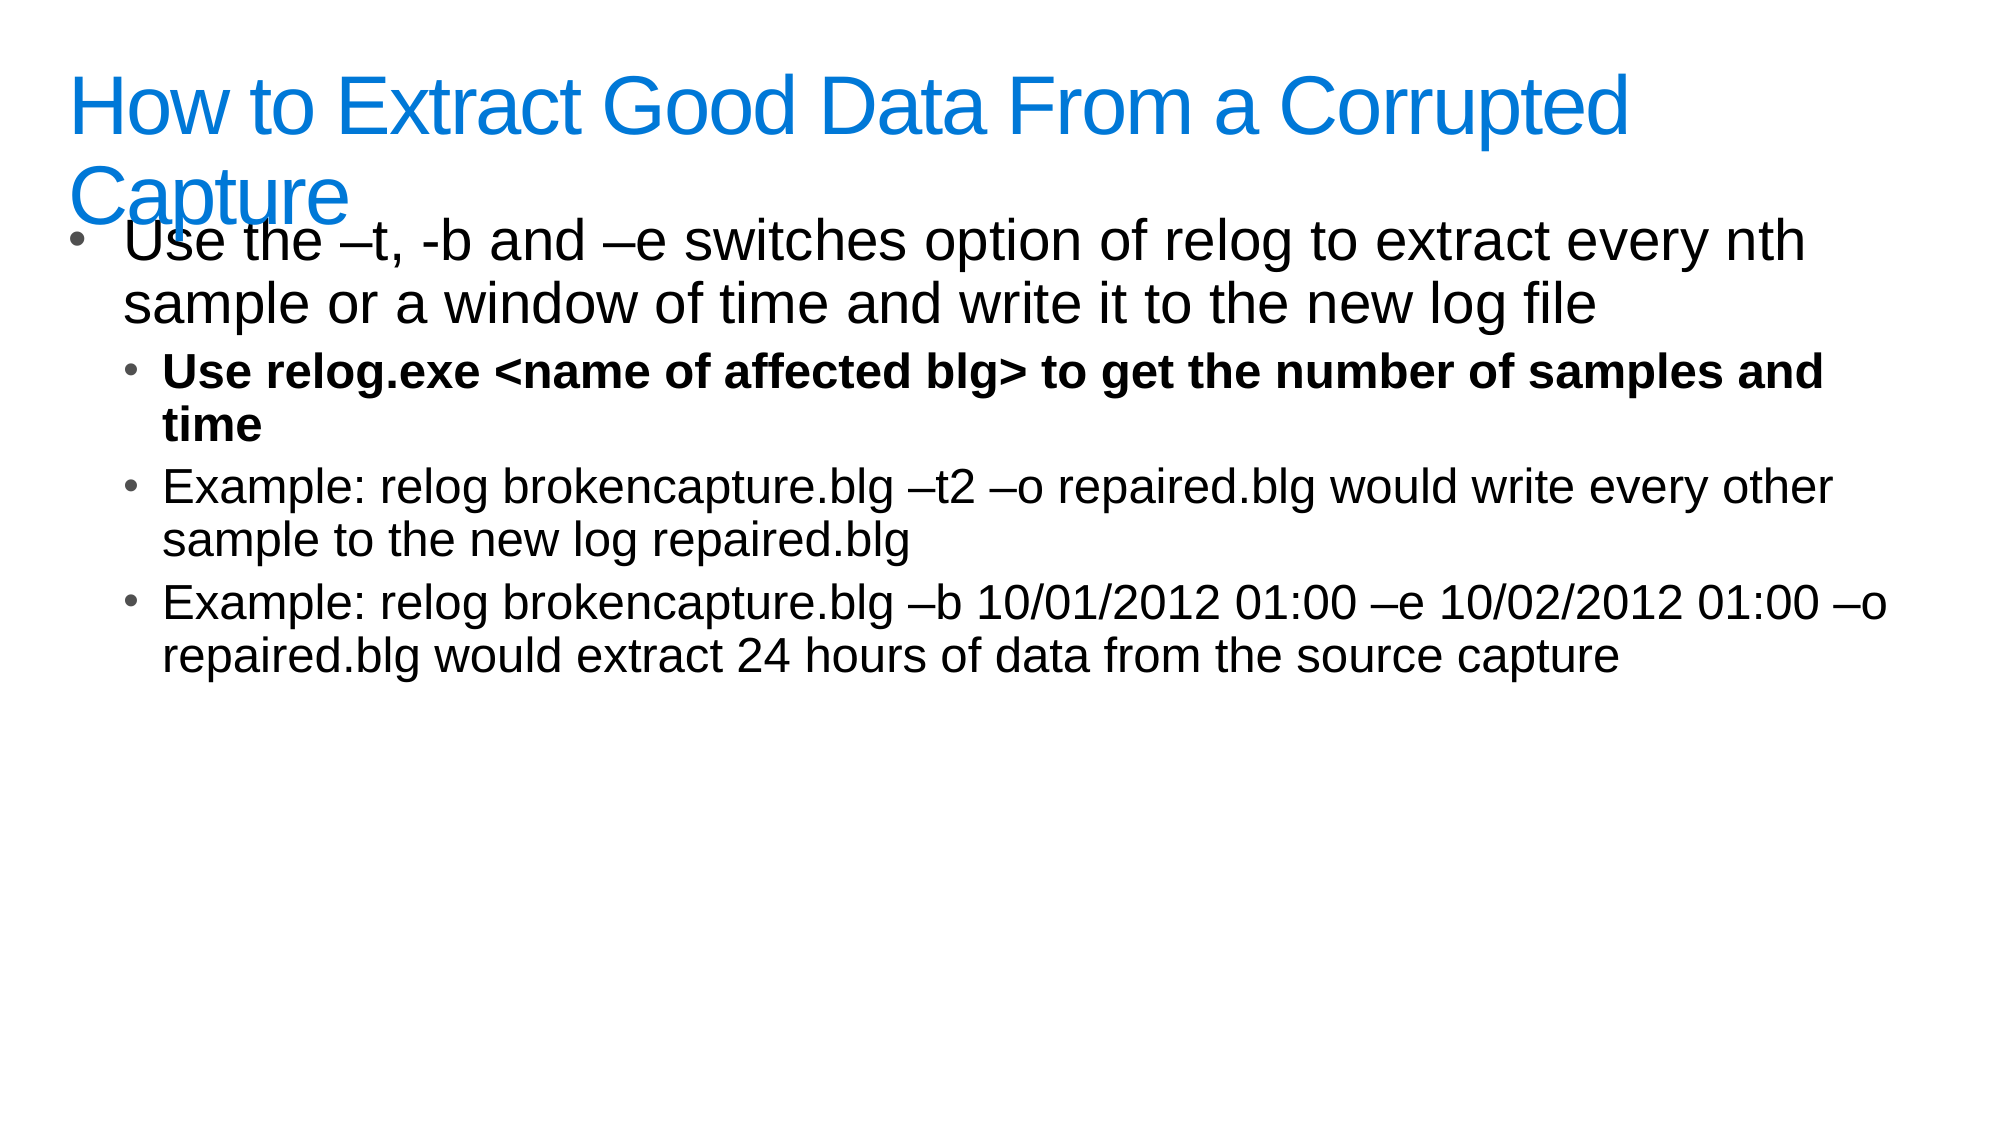

# How to Extract Good Data From a Corrupted Capture
Use the –t, -b and –e switches option of relog to extract every nth sample or a window of time and write it to the new log file
Use relog.exe <name of affected blg> to get the number of samples and time
Example: relog brokencapture.blg –t2 –o repaired.blg would write every other sample to the new log repaired.blg
Example: relog brokencapture.blg –b 10/01/2012 01:00 –e 10/02/2012 01:00 –o repaired.blg would extract 24 hours of data from the source capture